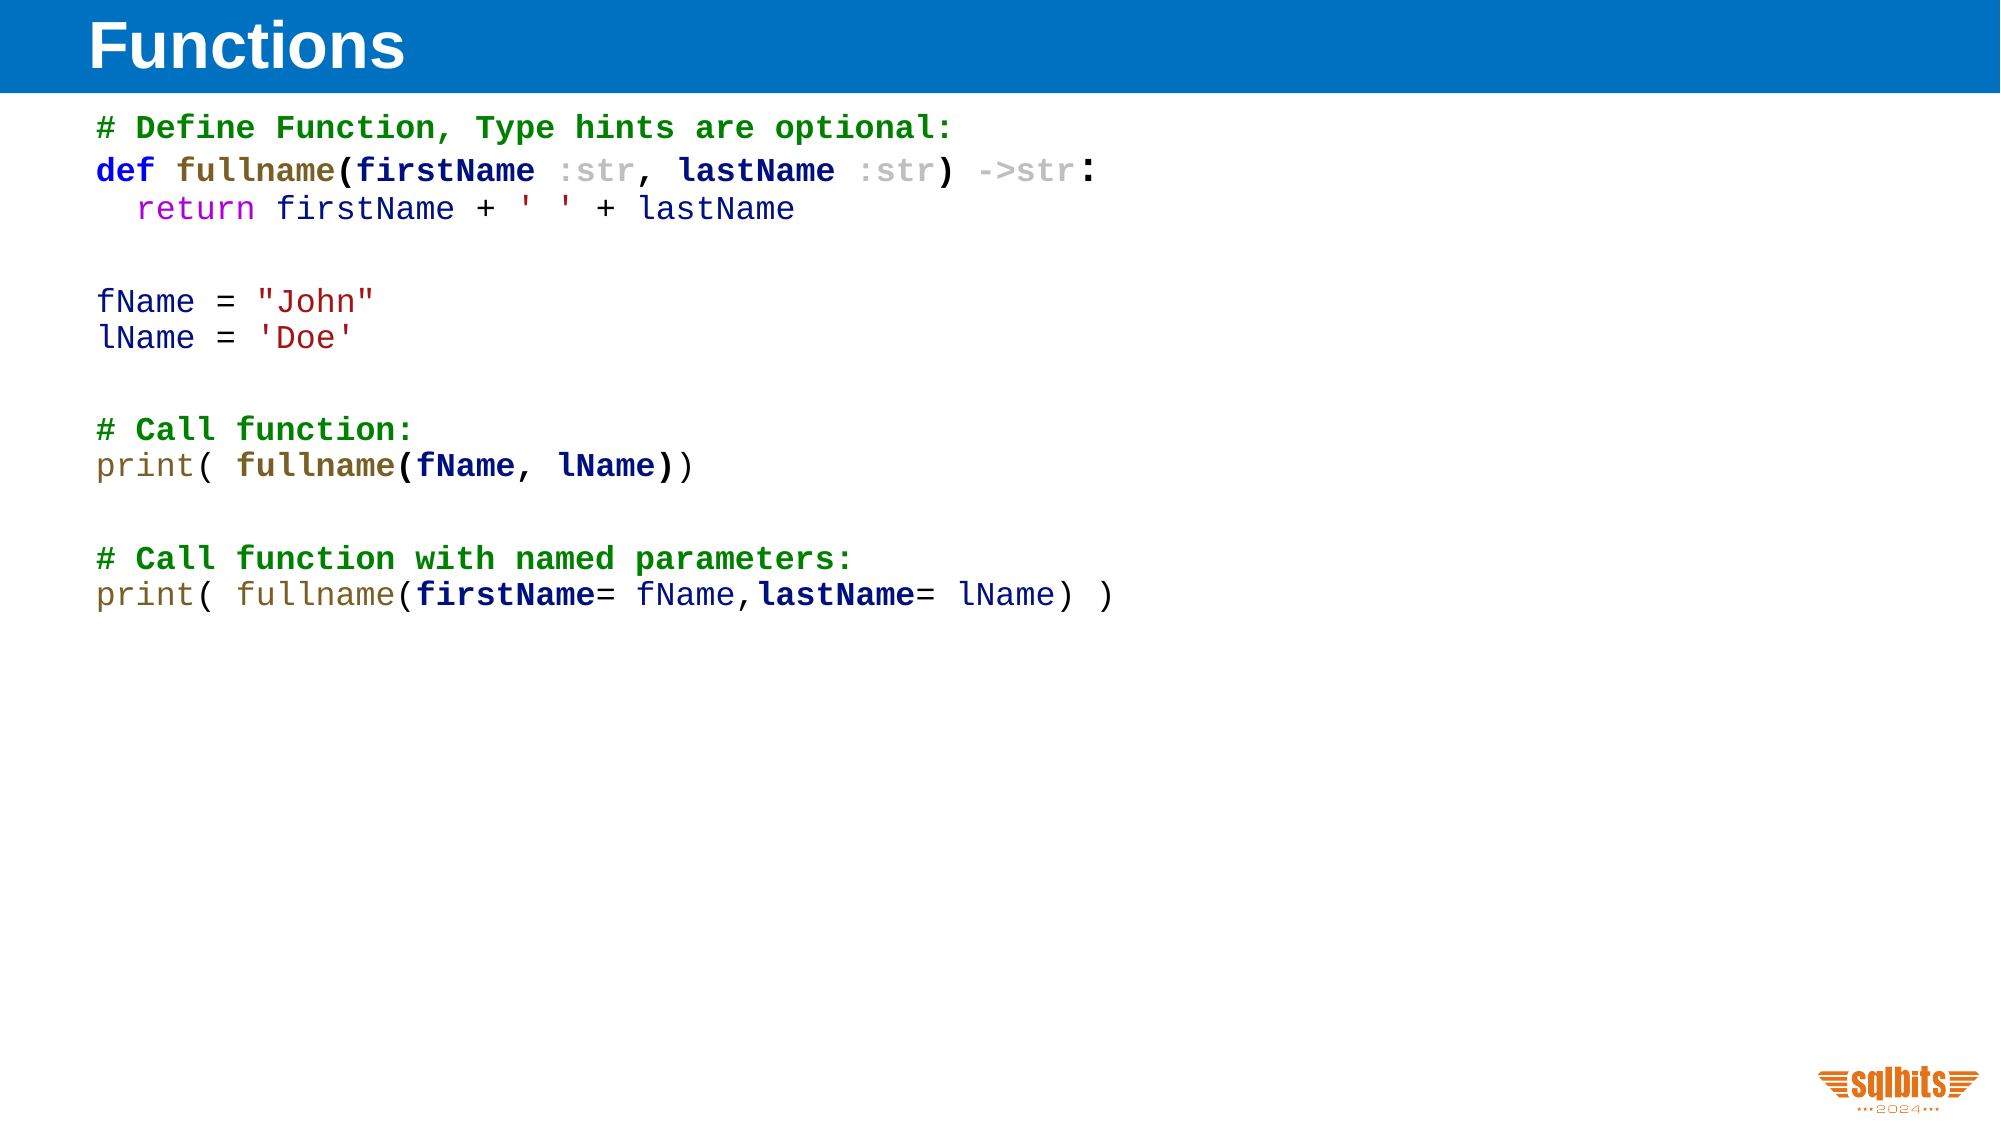

# Functions
# Define Function, Type hints are optional: def fullname(firstName :str, lastName :str) ->str:   return firstName + ' ' + lastName
fName = "John"
lName = 'Doe'
# Call function:
print( fullname(fName, lName))
# Call function with named parameters:
print( fullname(firstName= fName,lastName= lName) )